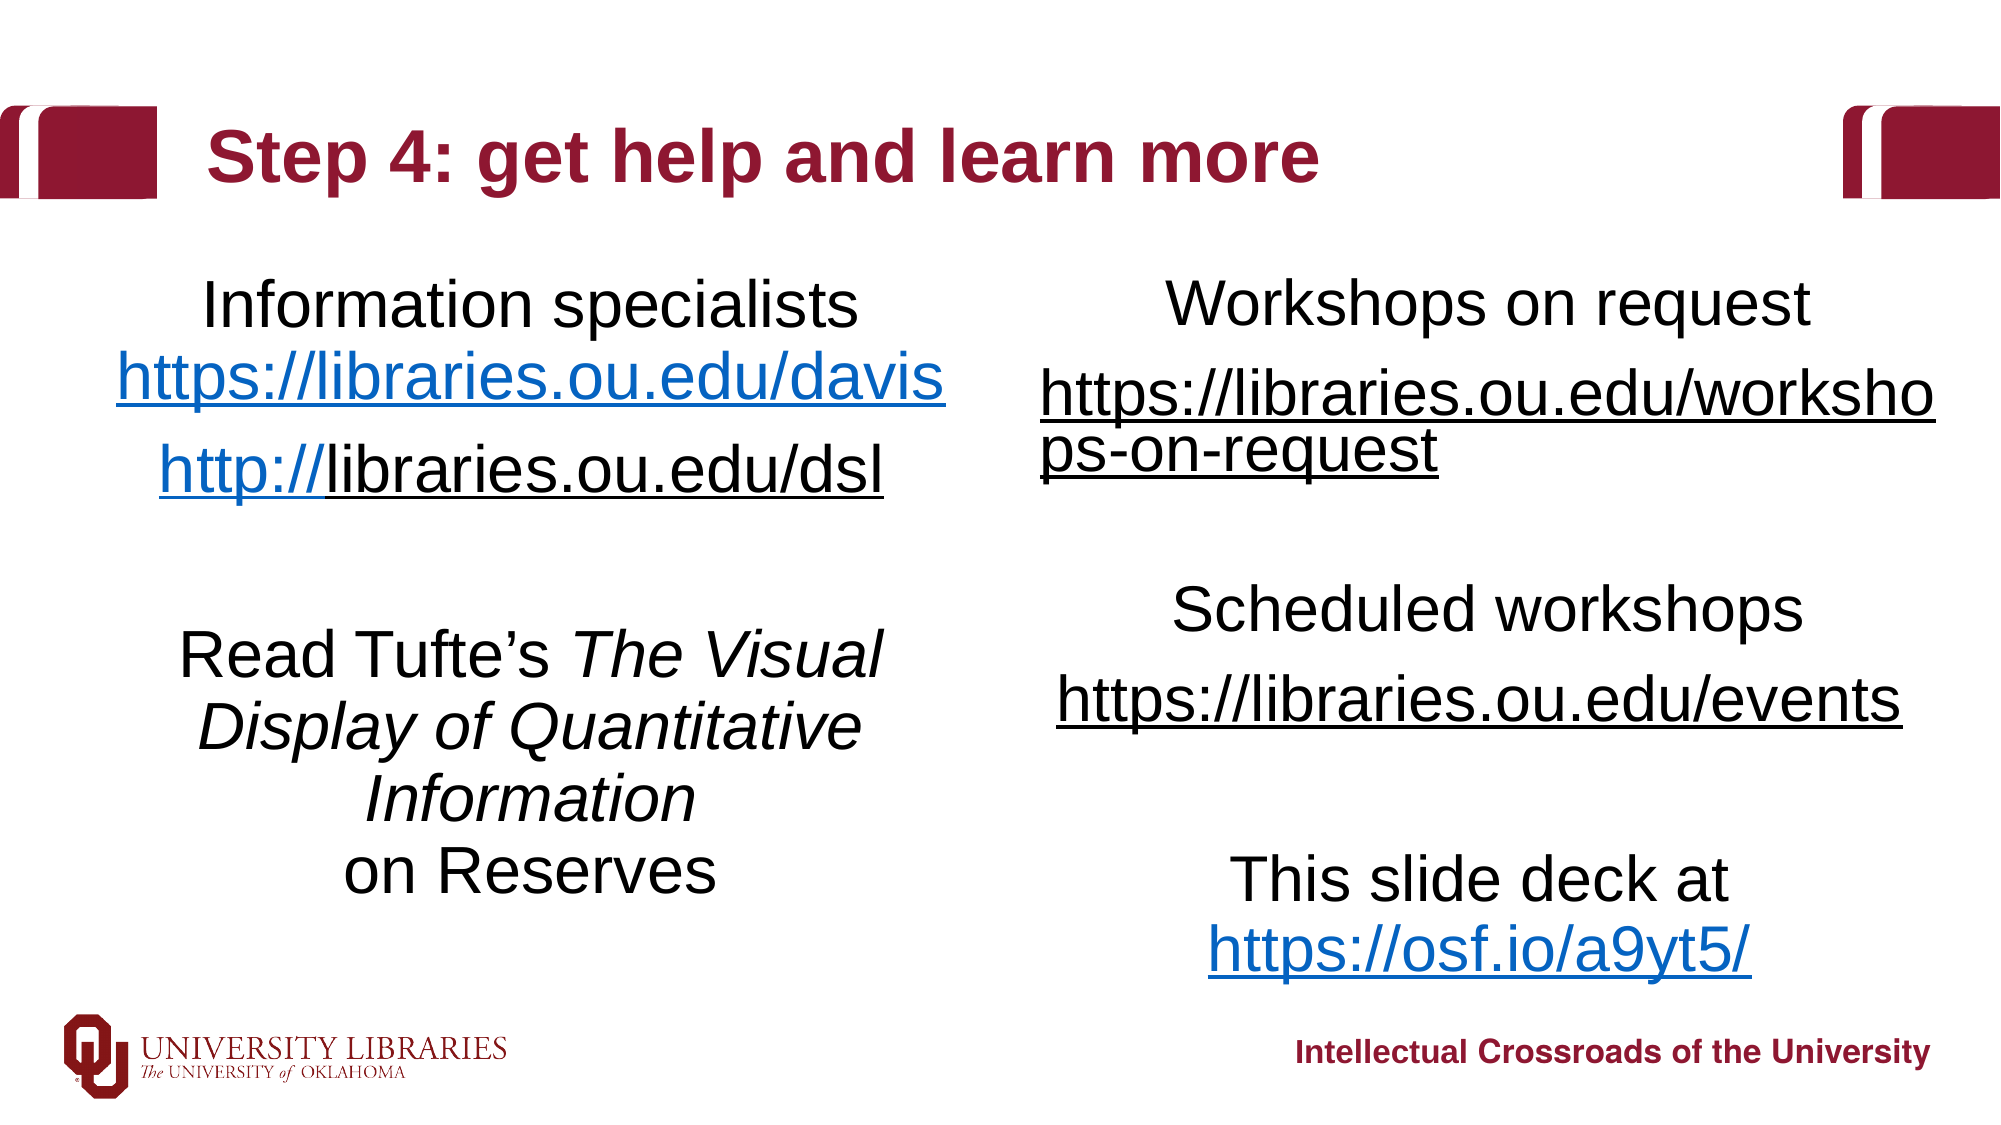

# Step 4: get help and learn more
Information specialists
https://libraries.ou.edu/davis
http://libraries.ou.edu/dsl

Read Tufte’s The Visual Display of Quantitative Information
on Reserves
Workshops on request
https://libraries.ou.edu/workshops-on-request
Scheduled workshops
https://libraries.ou.edu/events

This slide deck at https://osf.io/a9yt5/